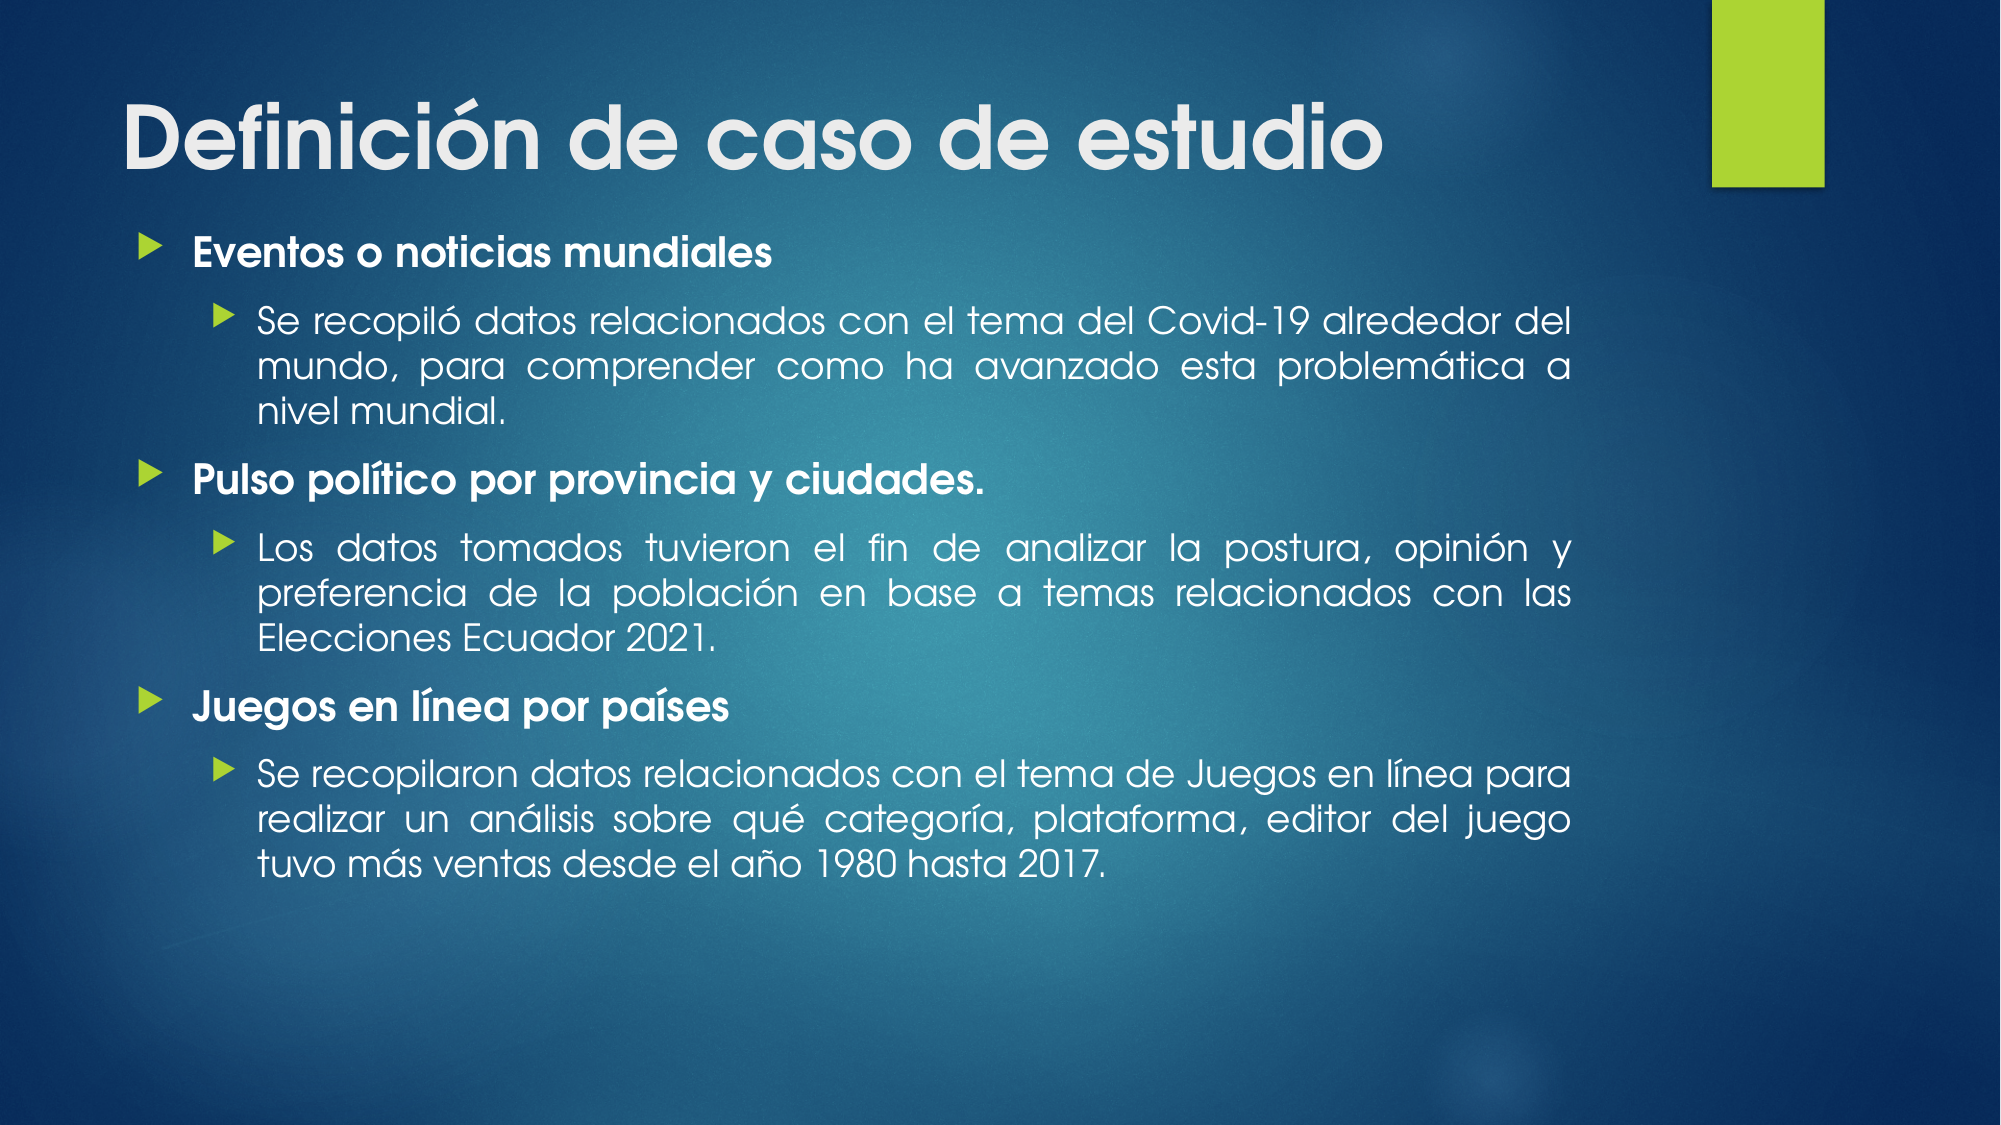

# Definición de caso de estudio
Eventos o noticias mundiales
Se recopiló datos relacionados con el tema del Covid-19 alrededor del mundo, para comprender como ha avanzado esta problemática a nivel mundial.
Pulso político por provincia y ciudades.
Los datos tomados tuvieron el fin de analizar la postura, opinión y preferencia de la población en base a temas relacionados con las Elecciones Ecuador 2021.
Juegos en línea por países
Se recopilaron datos relacionados con el tema de Juegos en línea para realizar un análisis sobre qué categoría, plataforma, editor del juego tuvo más ventas desde el año 1980 hasta 2017.